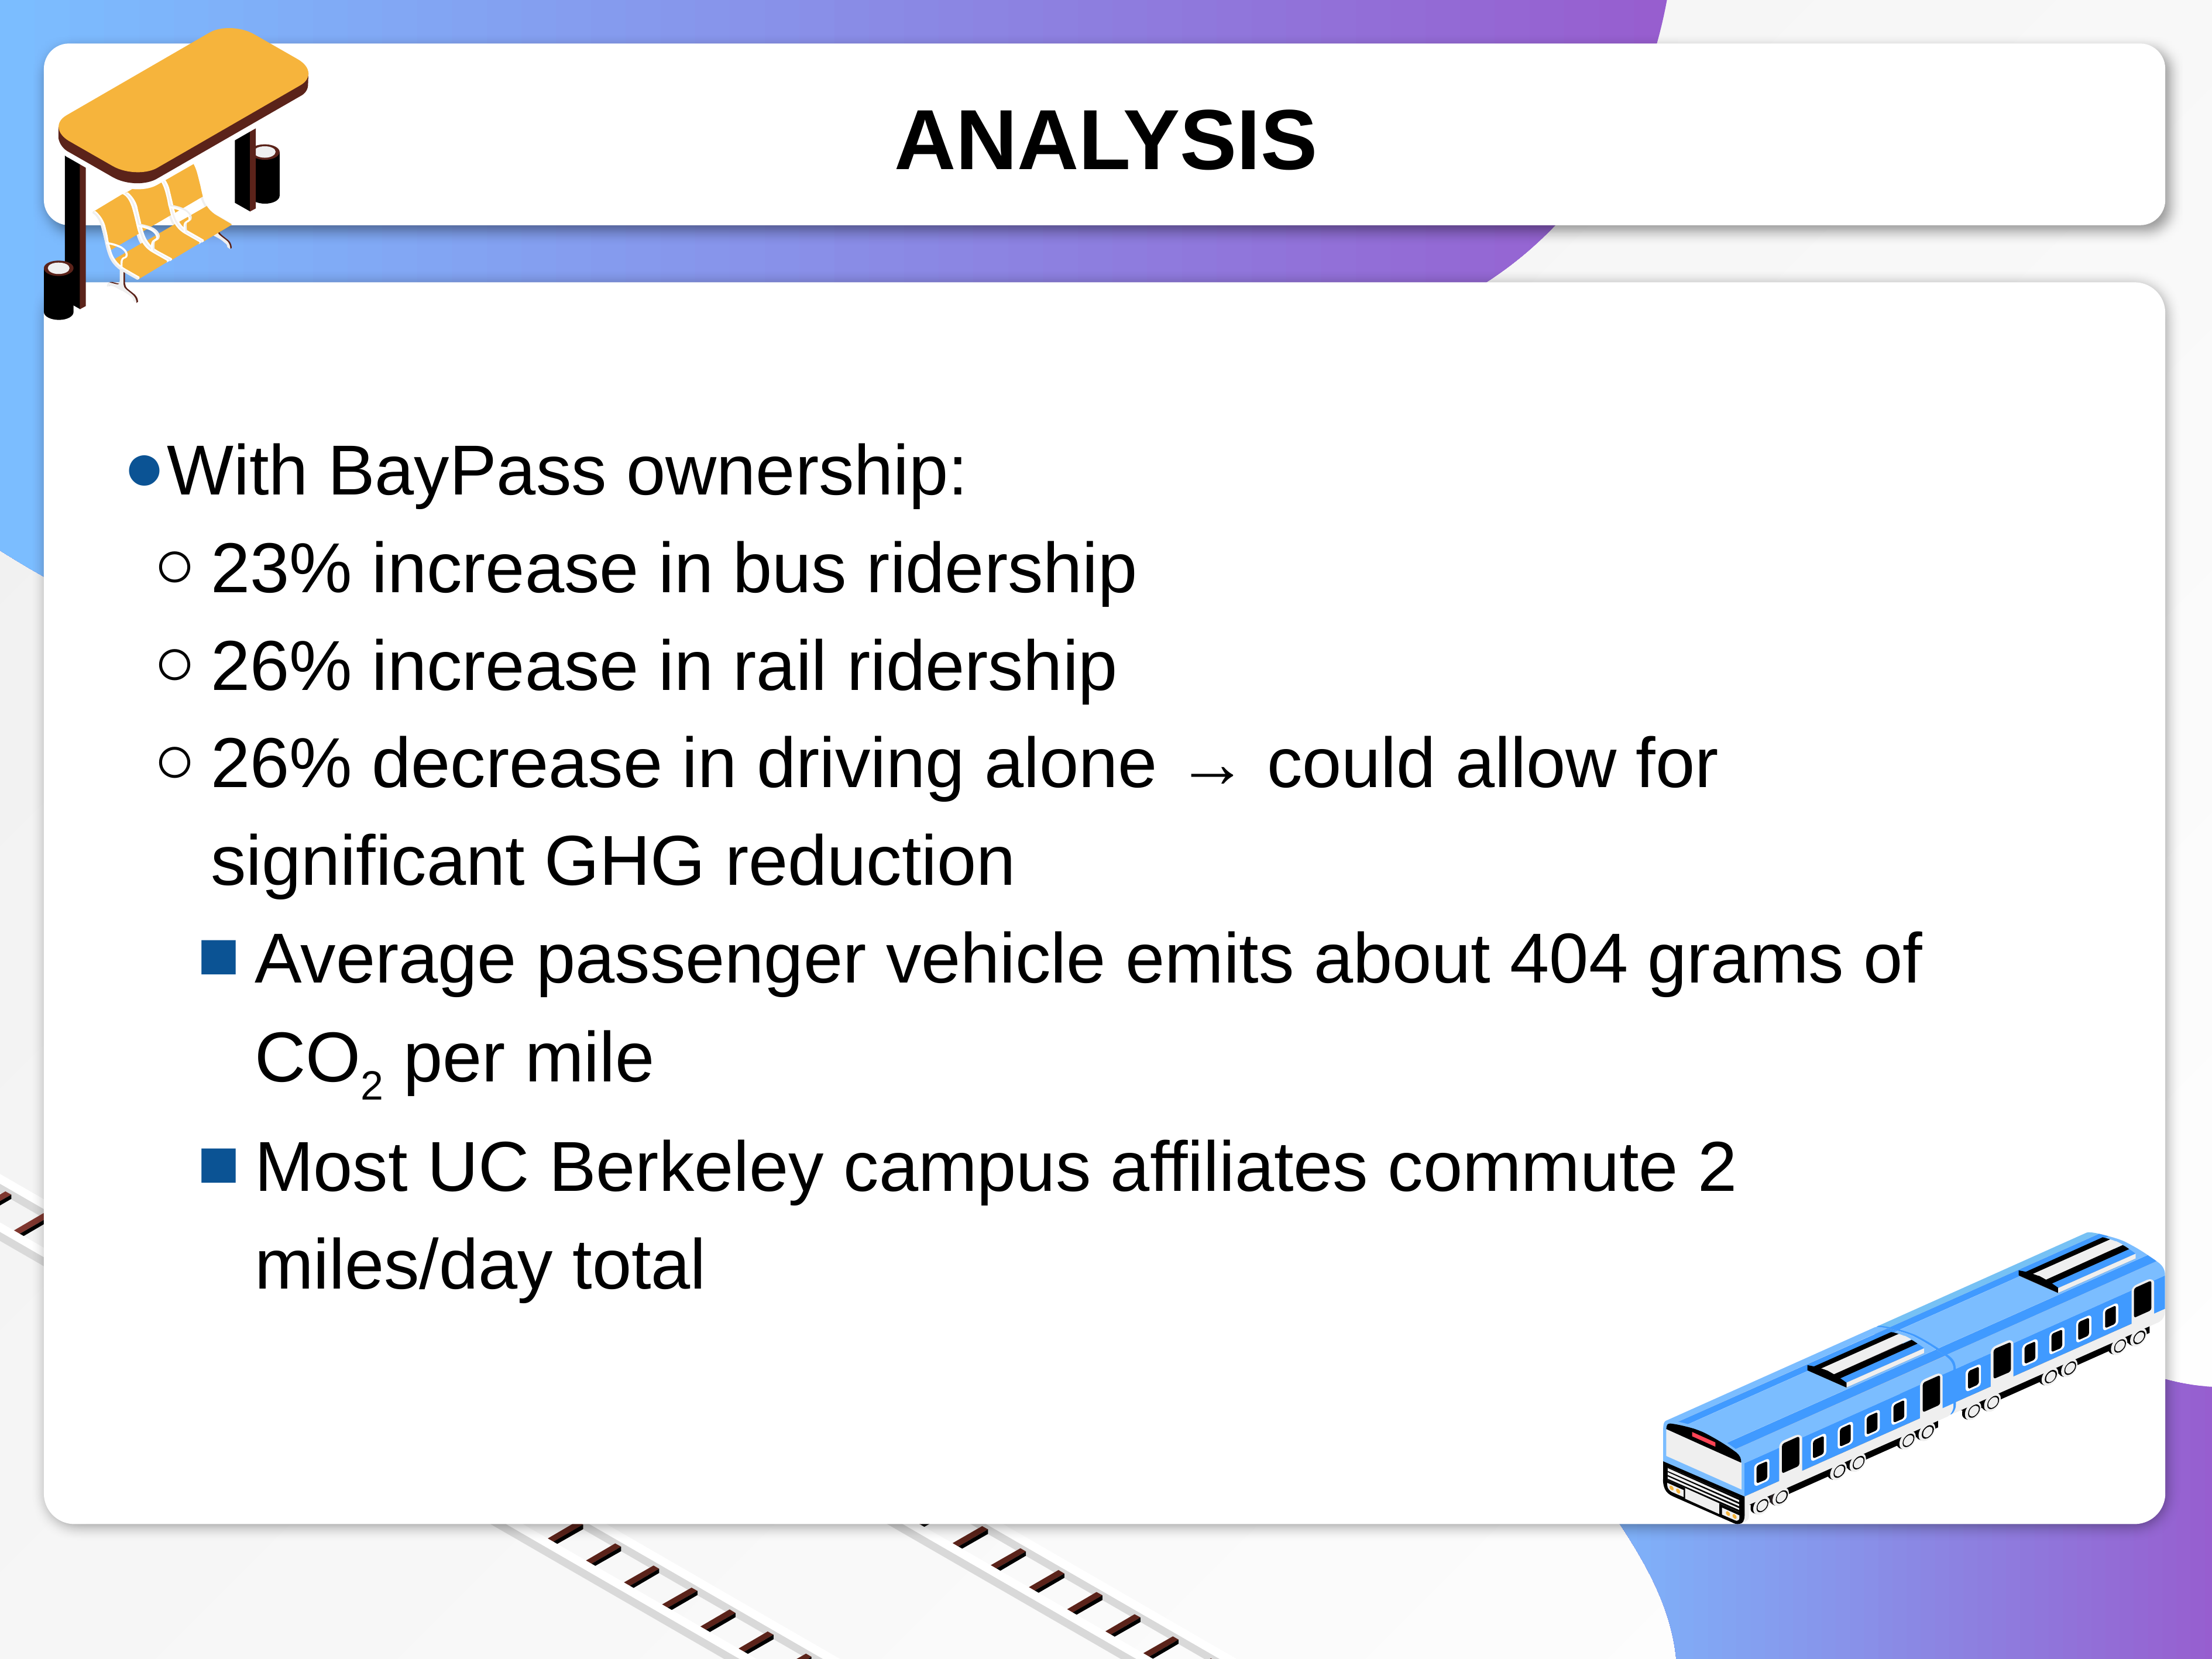

# ANALYSIS

With BayPass ownership:
23% increase in bus ridership
26% increase in rail ridership
26% decrease in driving alone → could allow for significant GHG reduction
Average passenger vehicle emits about 404 grams of CO2 per mile
Most UC Berkeley campus affiliates commute 2 miles/day total